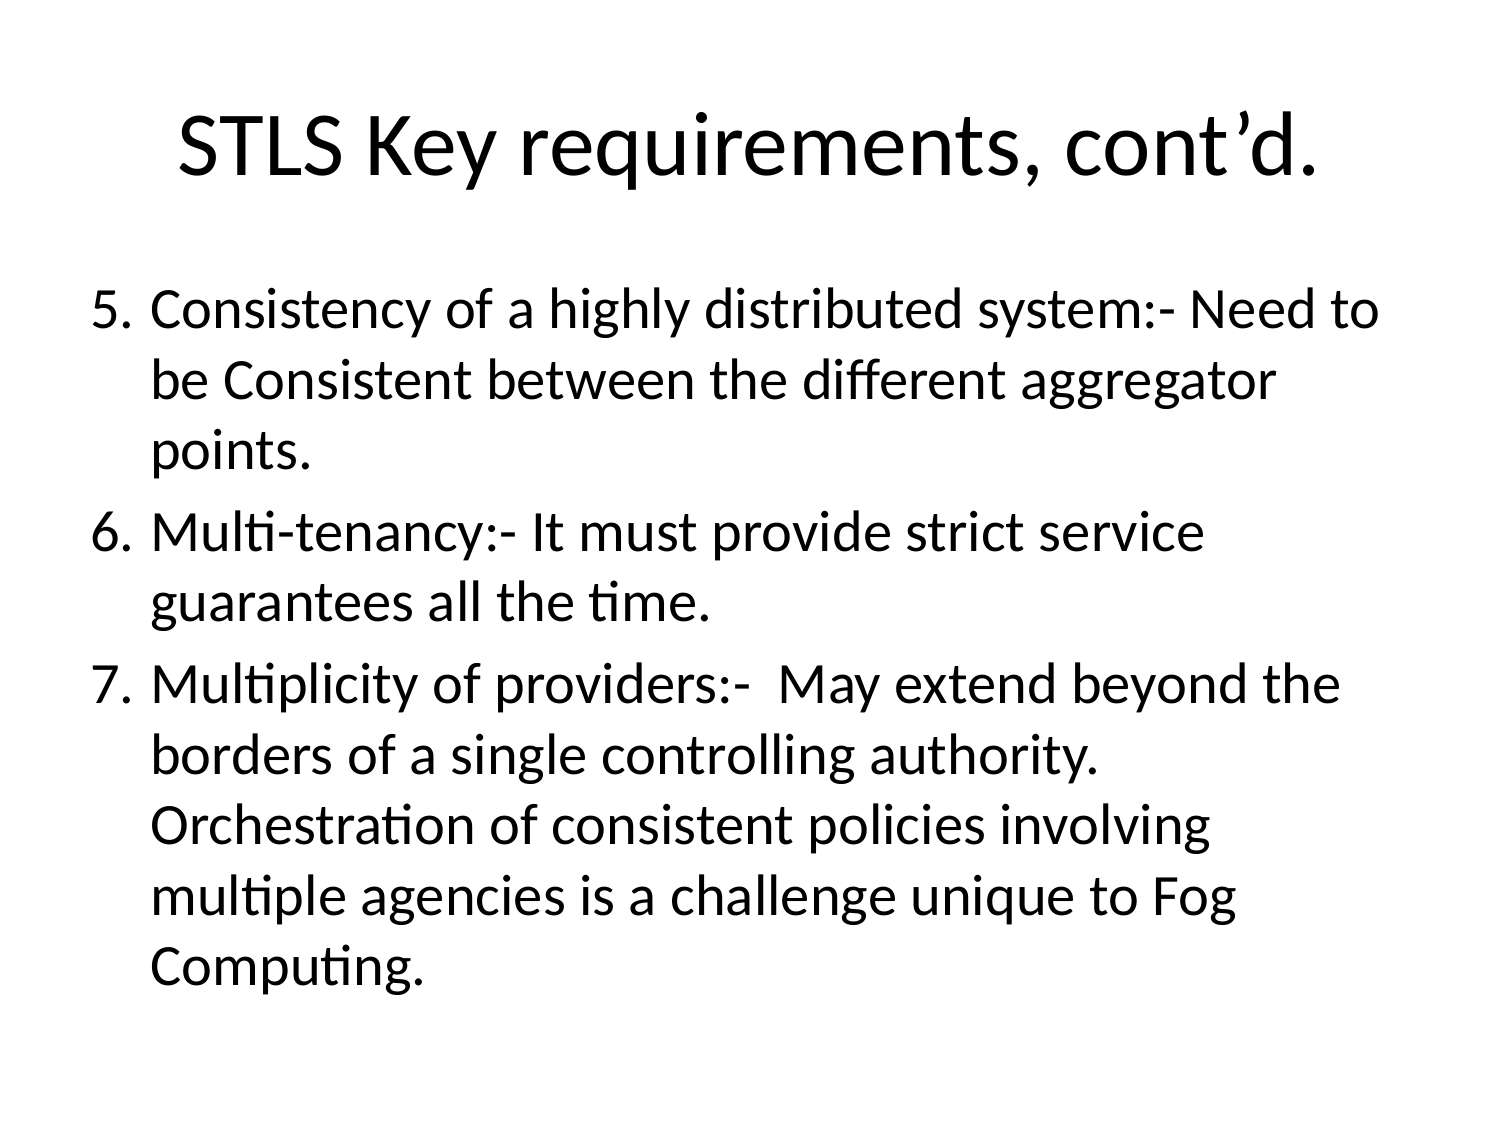

# STLS Key requirements, cont’d.
Consistency of a highly distributed system:- Need to be Consistent between the different aggregator points.
Multi-tenancy:- It must provide strict service guarantees all the time.
Multiplicity of providers:-  May extend beyond the borders of a single controlling authority. Orchestration of consistent policies involving multiple agencies is a challenge unique to Fog Computing.